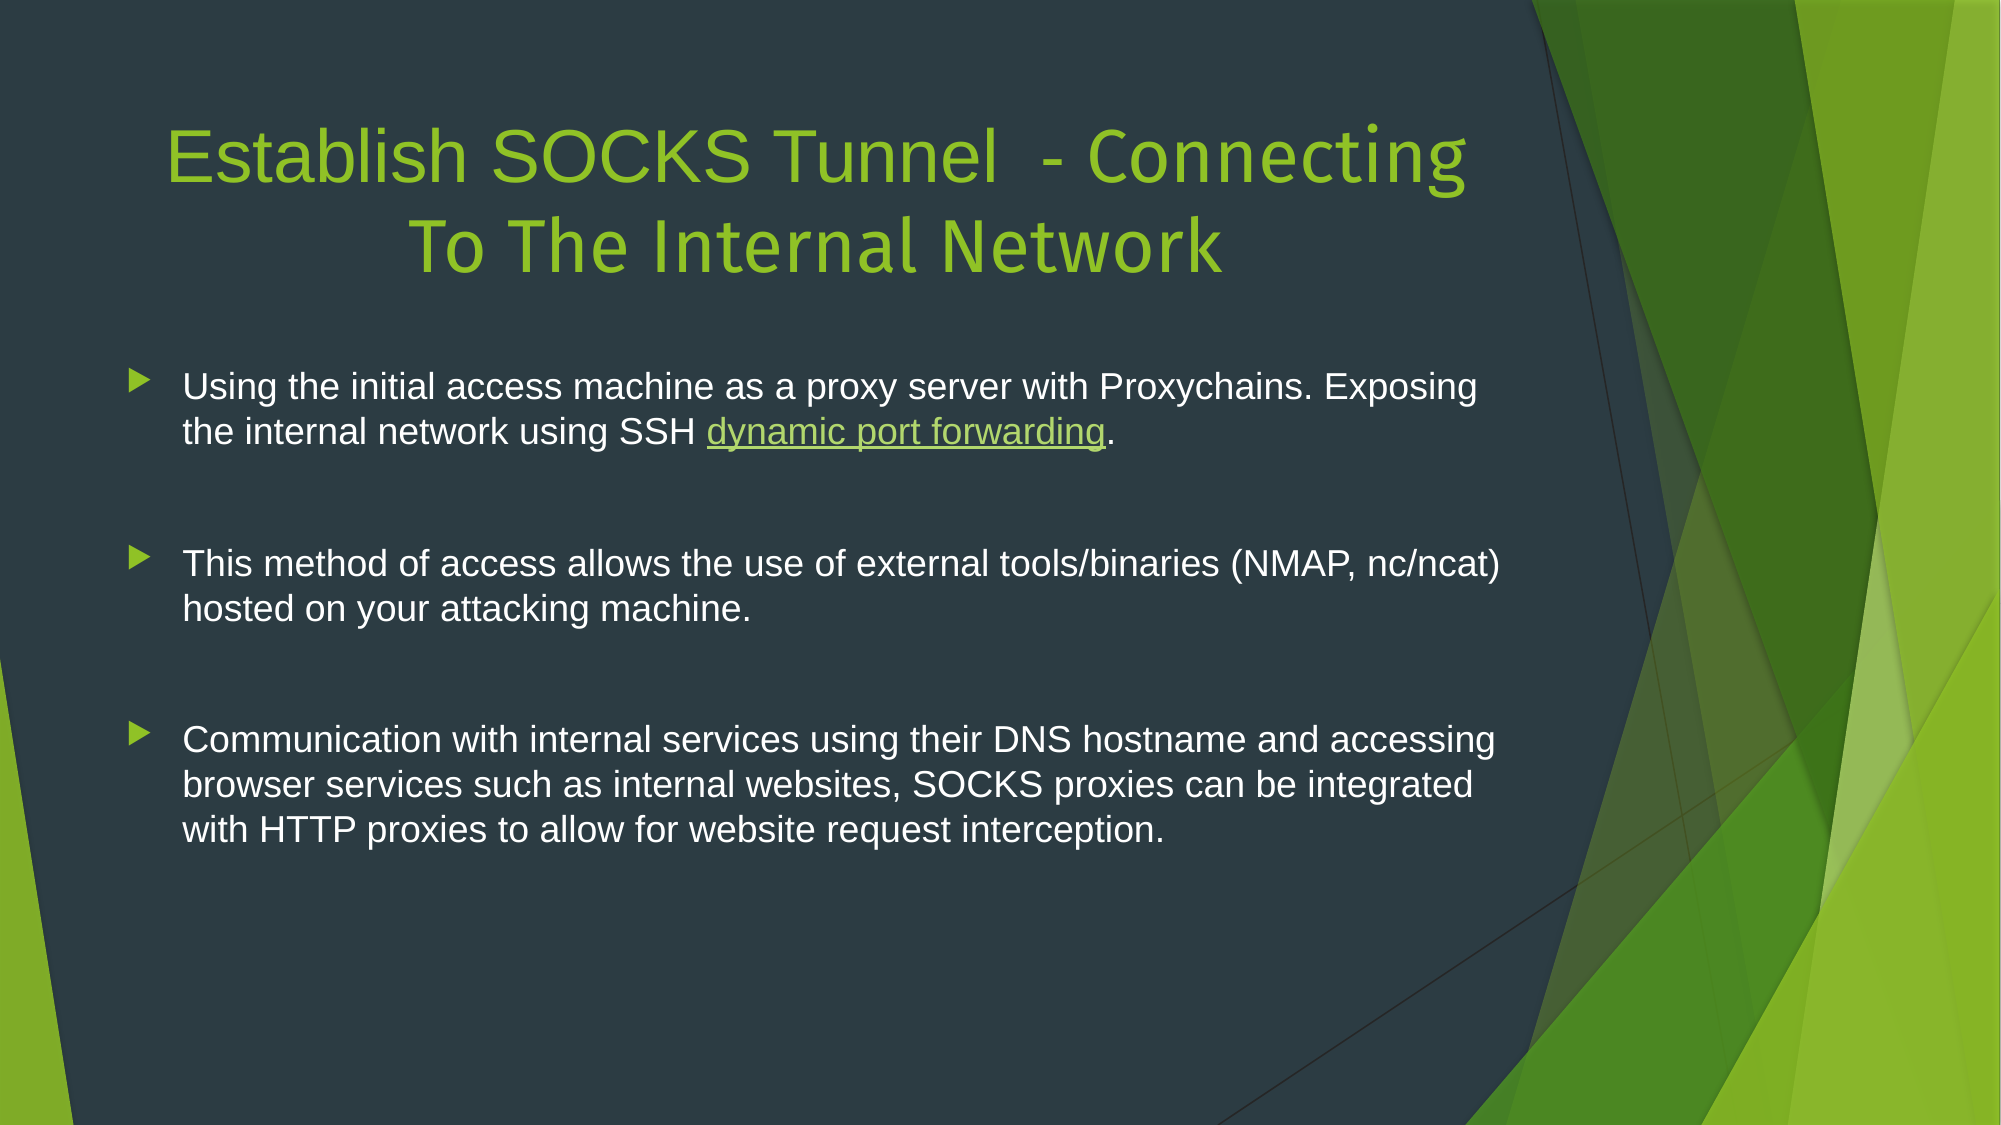

# Establish SOCKS Tunnel  - Connecting To The Internal Network
Using the initial access machine as a proxy server with Proxychains. Exposing the internal network using SSH dynamic port forwarding.

This method of access allows the use of external tools/binaries (NMAP, nc/ncat) hosted on your attacking machine.

Communication with internal services using their DNS hostname and accessing browser services such as internal websites, SOCKS proxies can be integrated with HTTP proxies to allow for website request interception.